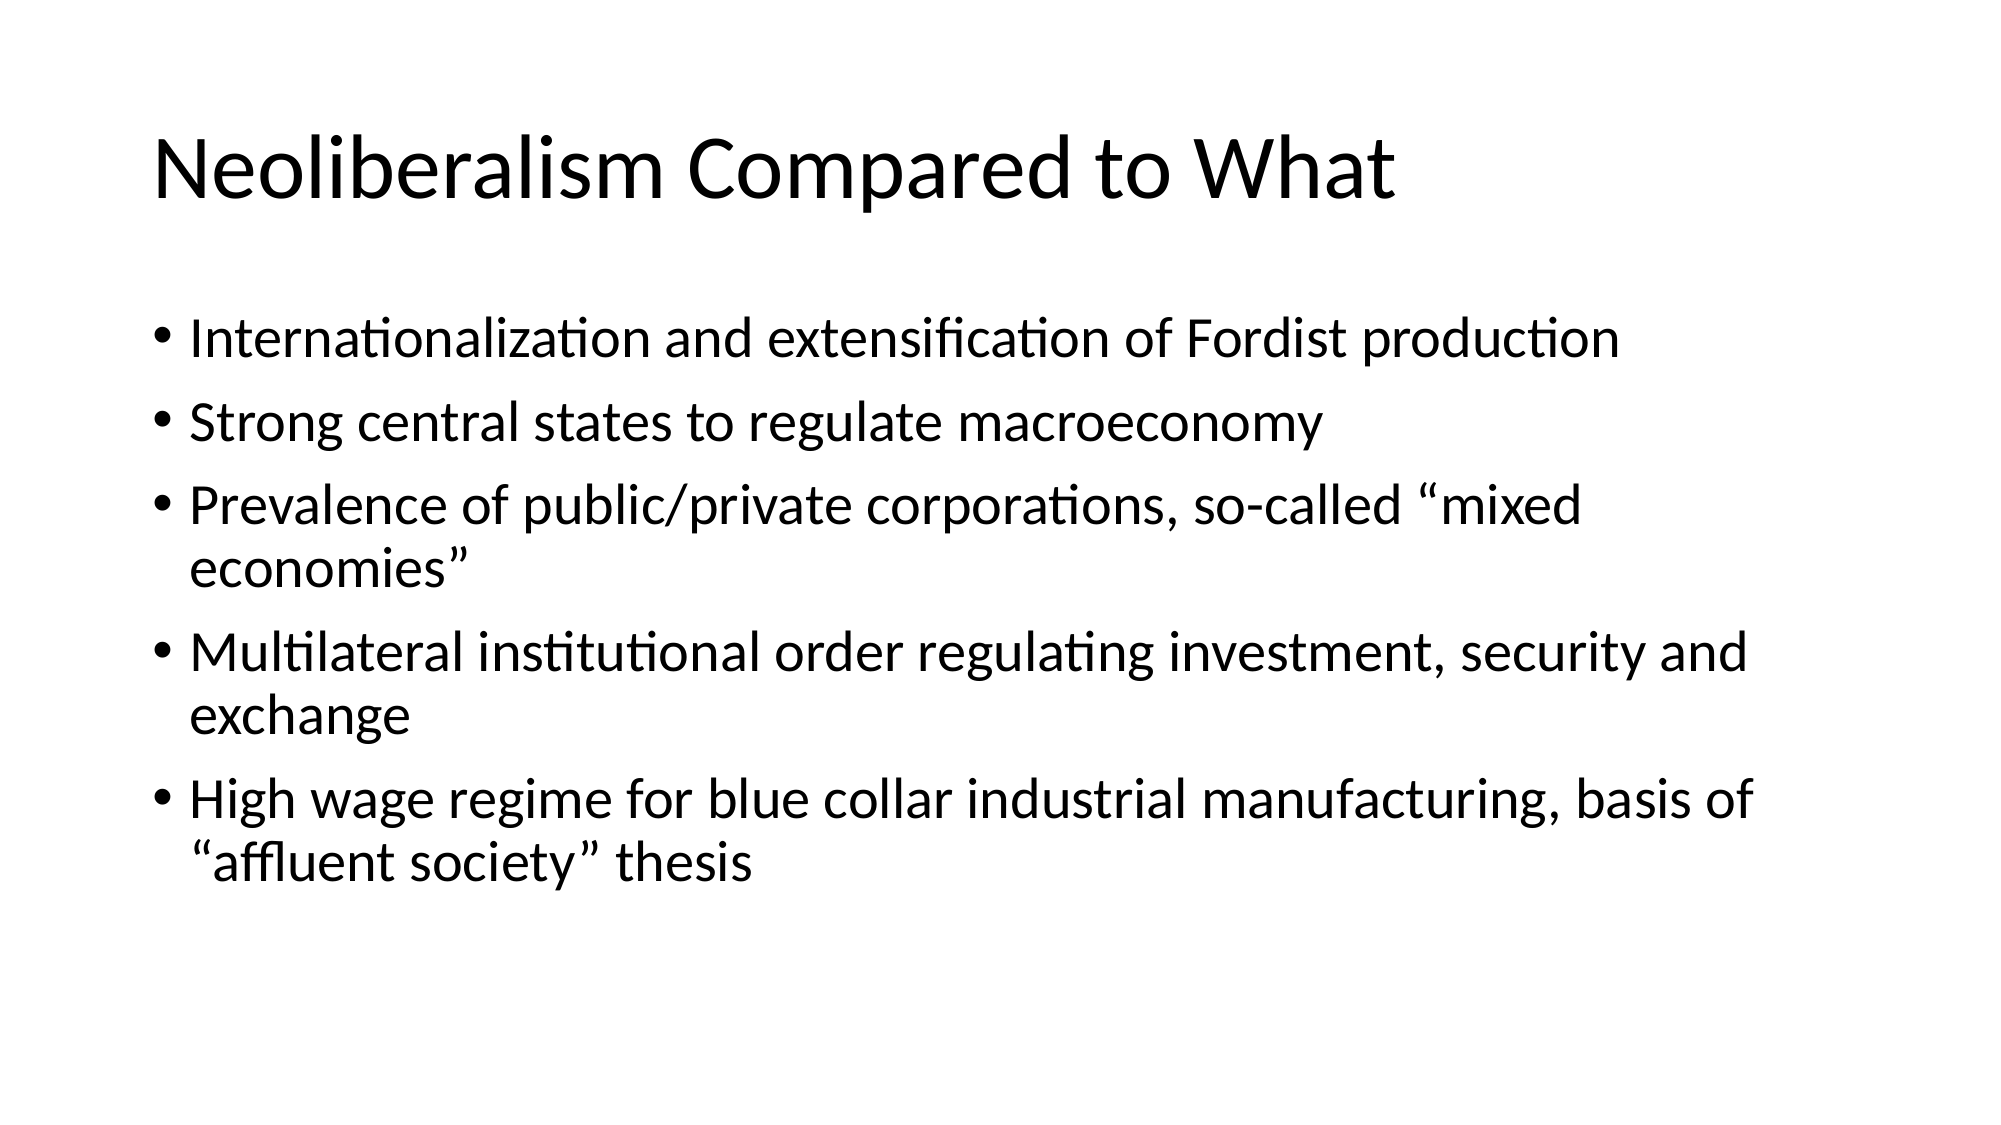

# Neoliberalism Compared to What
Internationalization and extensification of Fordist production
Strong central states to regulate macroeconomy
Prevalence of public/private corporations, so-called “mixed economies”
Multilateral institutional order regulating investment, security and exchange
High wage regime for blue collar industrial manufacturing, basis of “affluent society” thesis